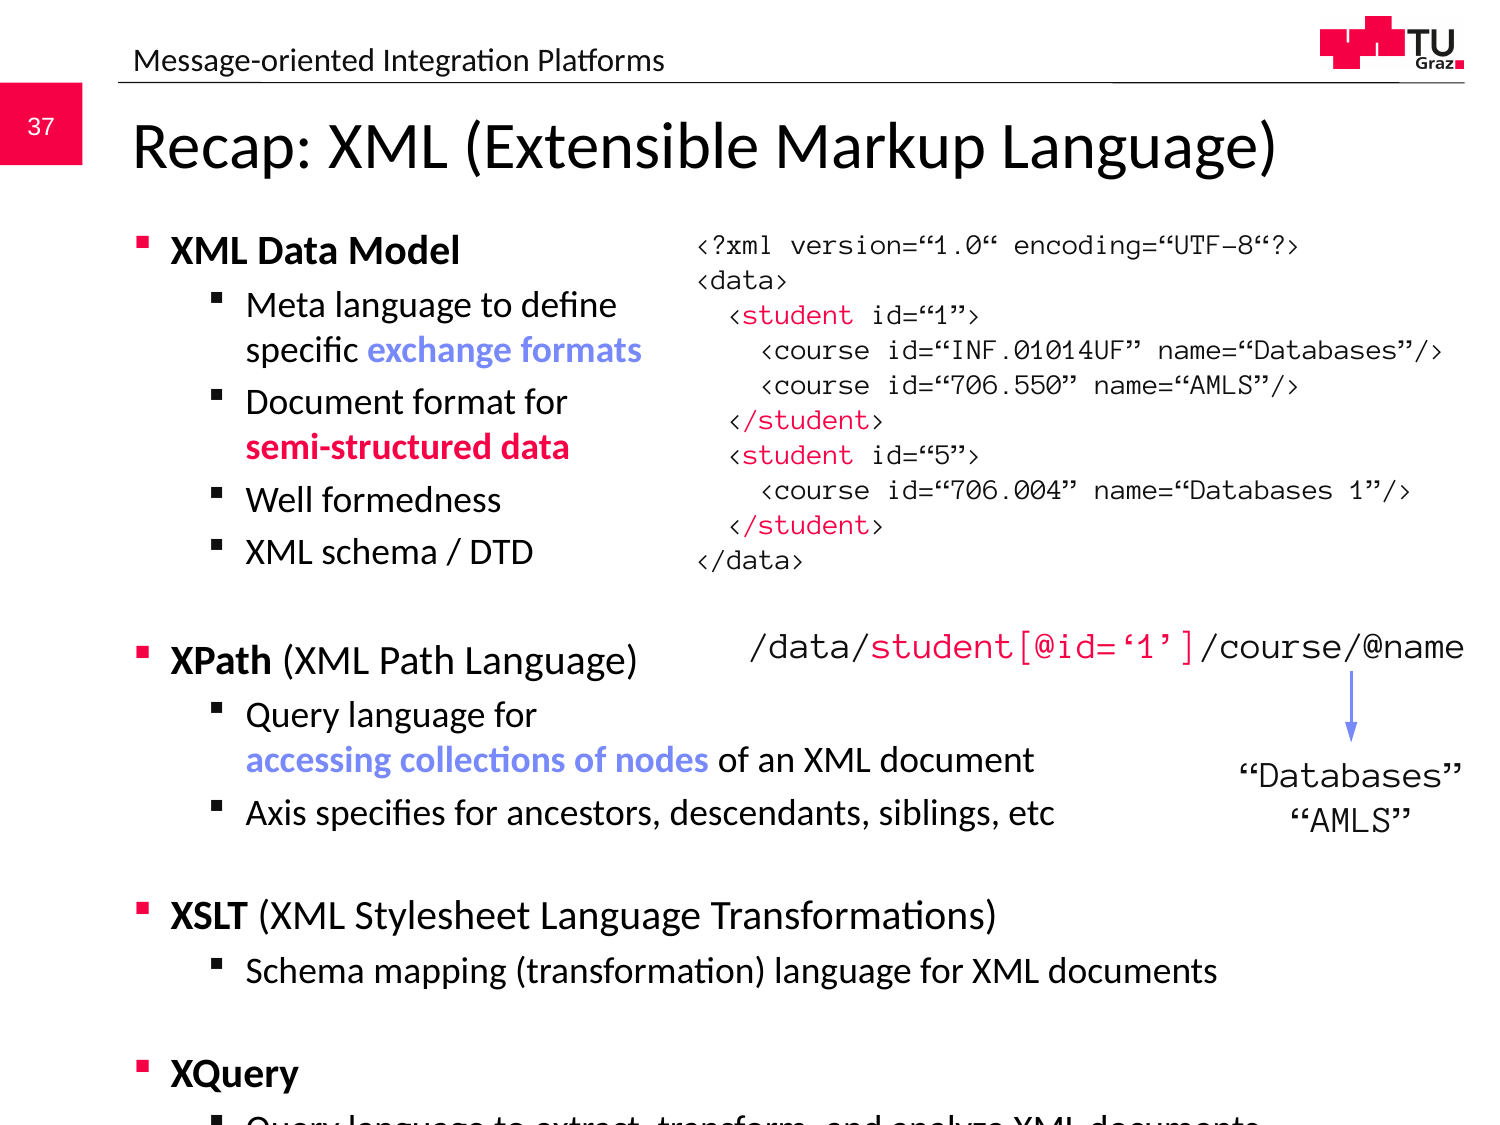

Message-oriented Integration Platforms

# Recap: XML (Extensible Markup Language)
XML Data Model
Meta language to define
specific exchange formats
Document format for
semi-structured data
Well formedness
XML schema / DTD

XPath (XML Path Language)
Query language for
accessing collections of nodes of an XML document
Axis specifies for ancestors, descendants, siblings, etc

XSLT (XML Stylesheet Language Transformations)
Schema mapping (transformation) language for XML documents

XQuery
Query language to extract, transform, and analyze XML documents
<?xml version=“1.0“ encoding=“UTF-8“?>
<data>
  <student id=“1”>
    <course id=“INF.01014UF” name=“Databases”/>
    <course id=“706.550” name=“AMLS”/>
  </student>
  <student id=“5”>
    <course id=“706.004” name=“Databases 1”/>
  </student>
</data>
/data/student[@id=‘1’]/course/@name
“Databases”
“AMLS”